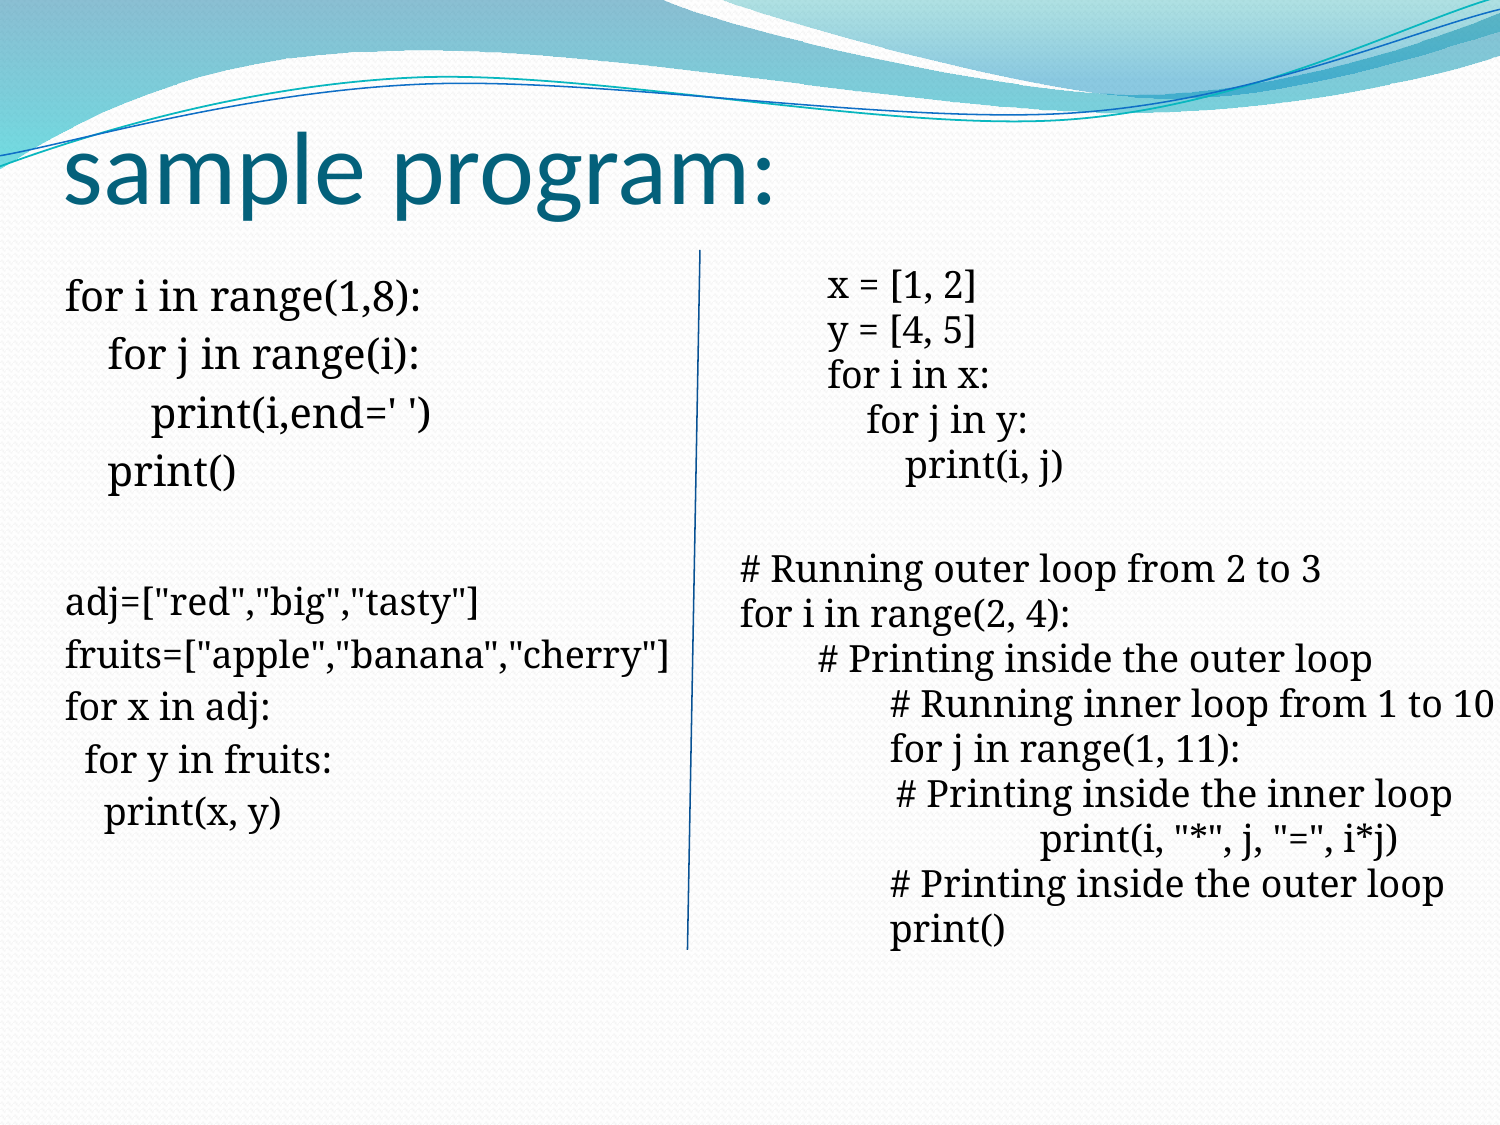

# sample program:
x = [1, 2]
y = [4, 5]
for i in x:
    for j in y:
        print(i, j)
for i in range(1,8):
    for j in range(i):
        print(i,end=' ')
    print()

adj=["red","big","tasty"]
fruits=["apple","banana","cherry"]
for x in adj:
  for y in fruits:
    print(x, y)
# Running outer loop from 2 to 3
for i in range(2, 4):
        # Printing inside the outer loop
	# Running inner loop from 1 to 10
	for j in range(1, 11):
                # Printing inside the inner loop
		print(i, "*", j, "=", i*j)
	# Printing inside the outer loop
	print()